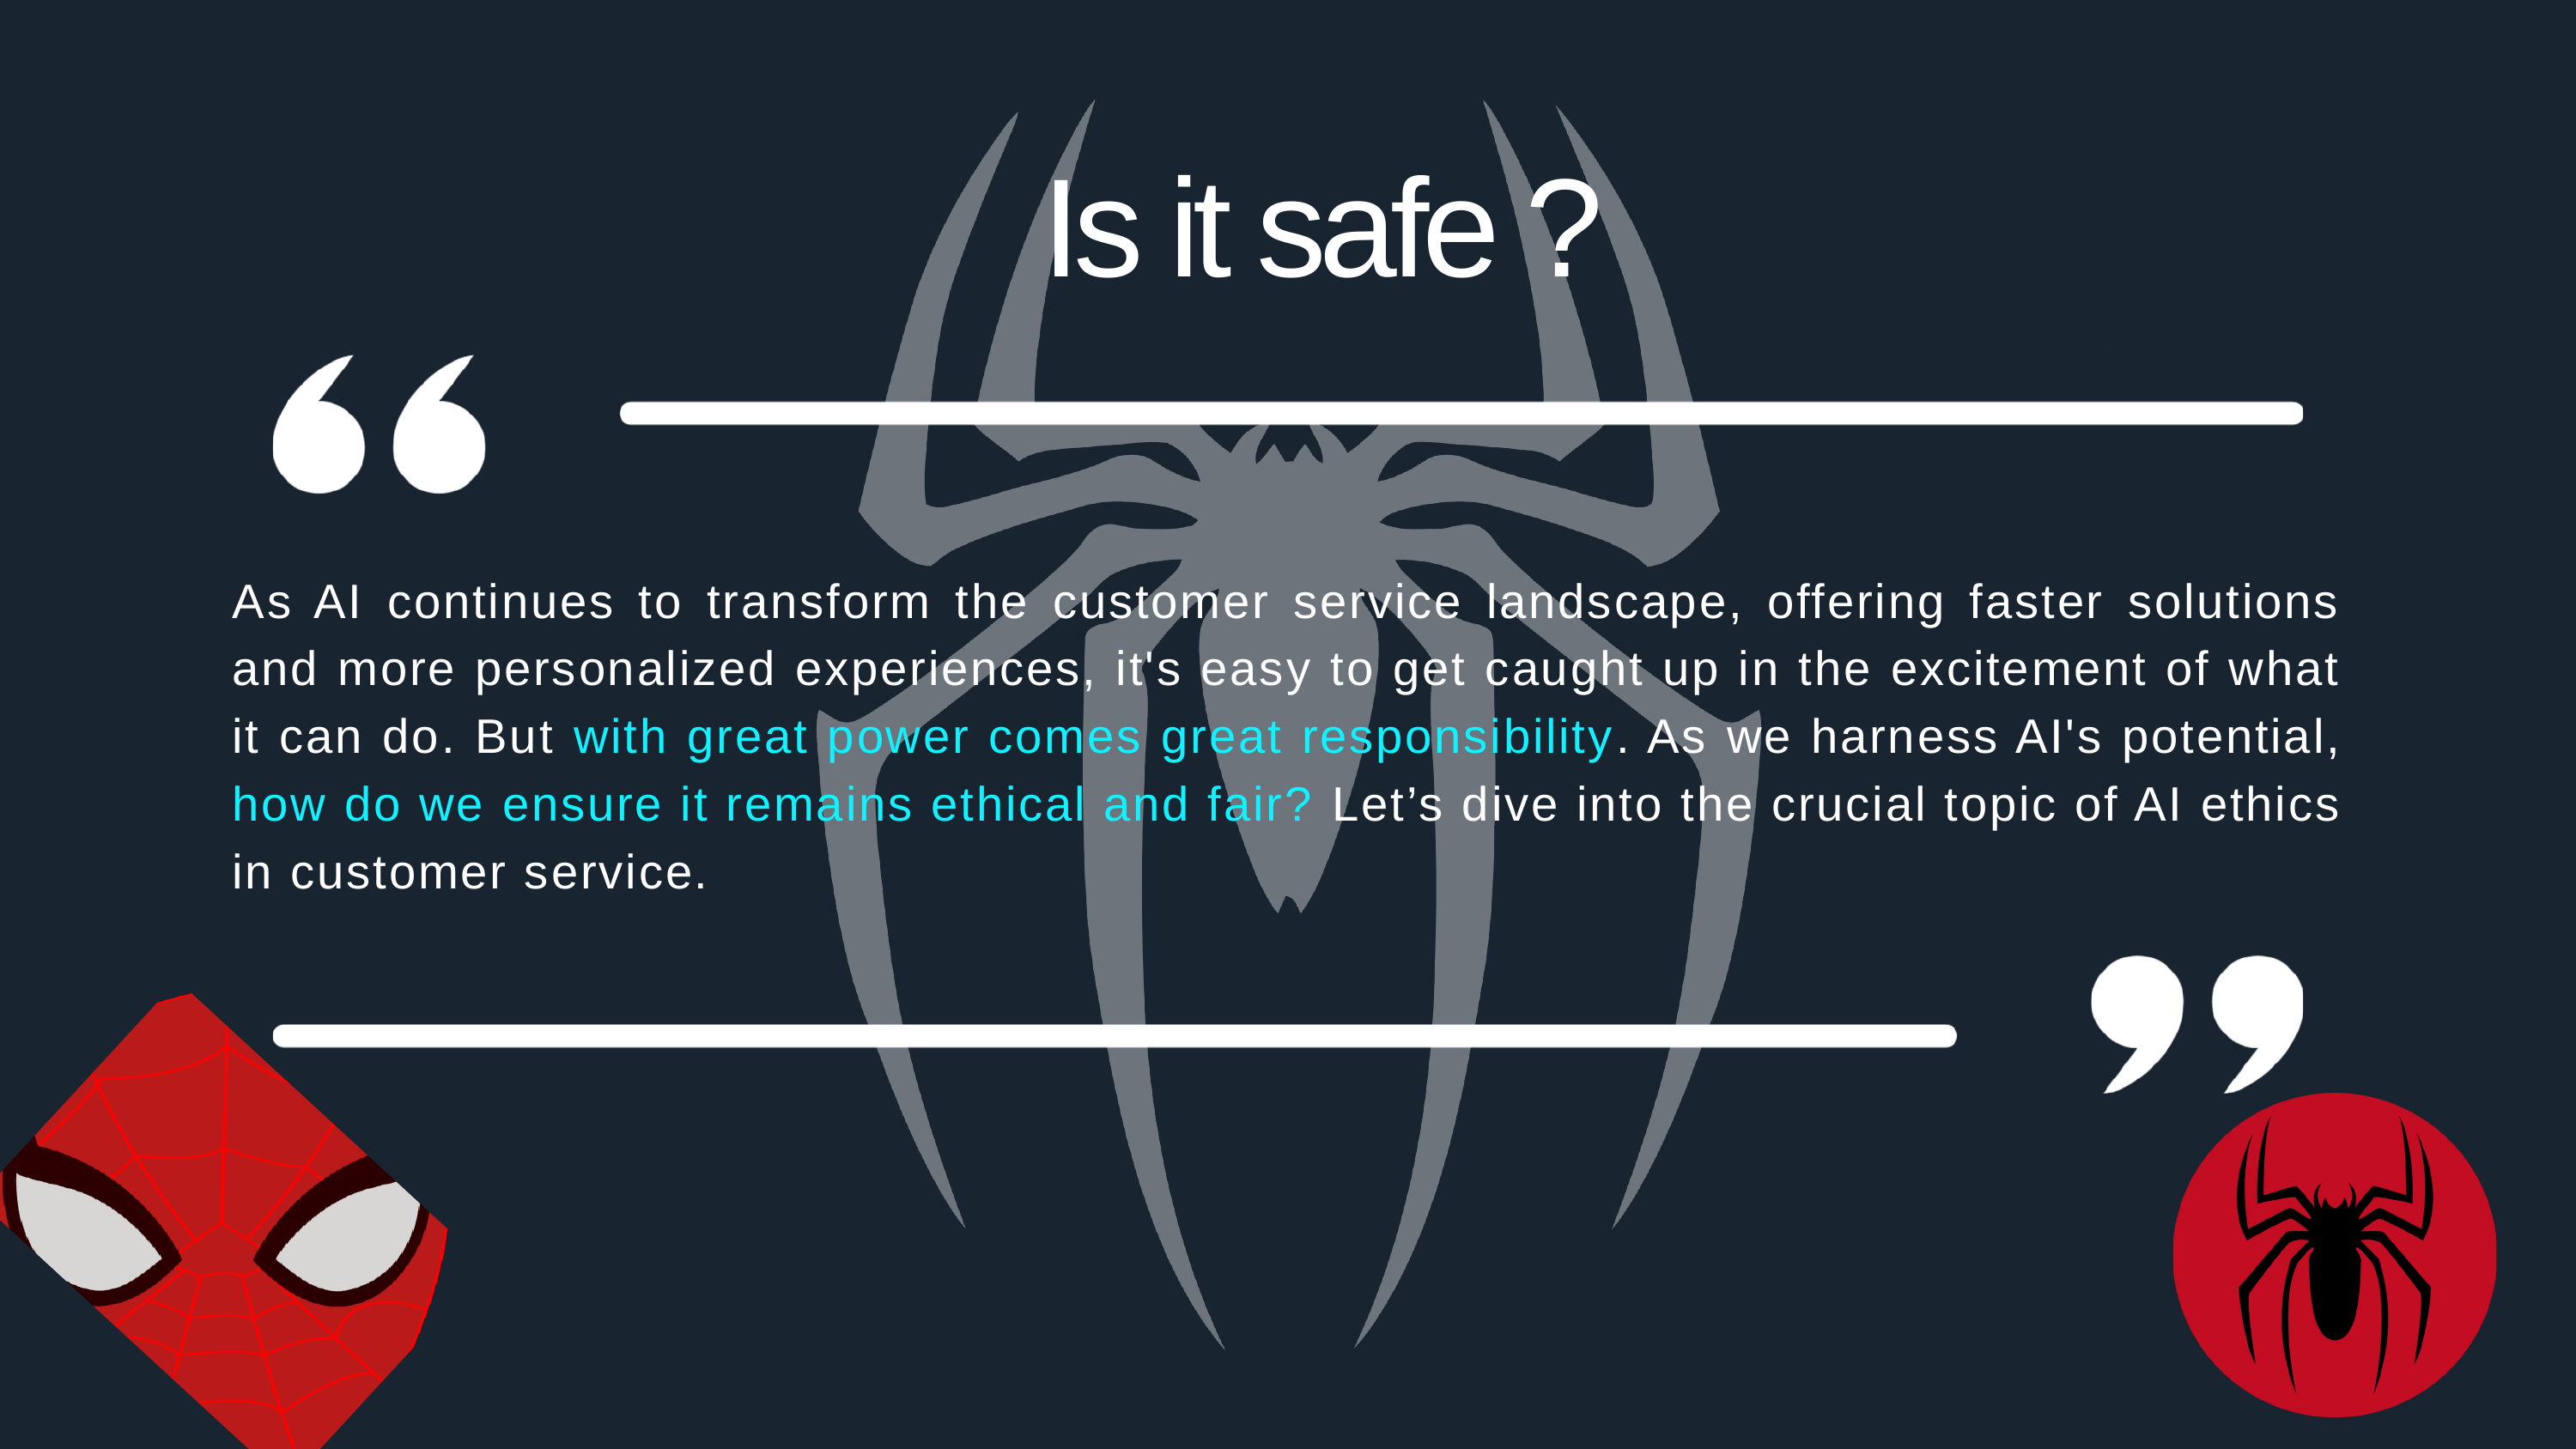

Is it safe ?

As AI continues to transform the customer service landscape, offering faster solutions and more personalized experiences, it's easy to get caught up in the excitement of what it can do. But with great power comes great responsibility. As we harness AI's potential, how do we ensure it remains ethical and fair? Let’s dive into the crucial topic of AI ethics in customer service.